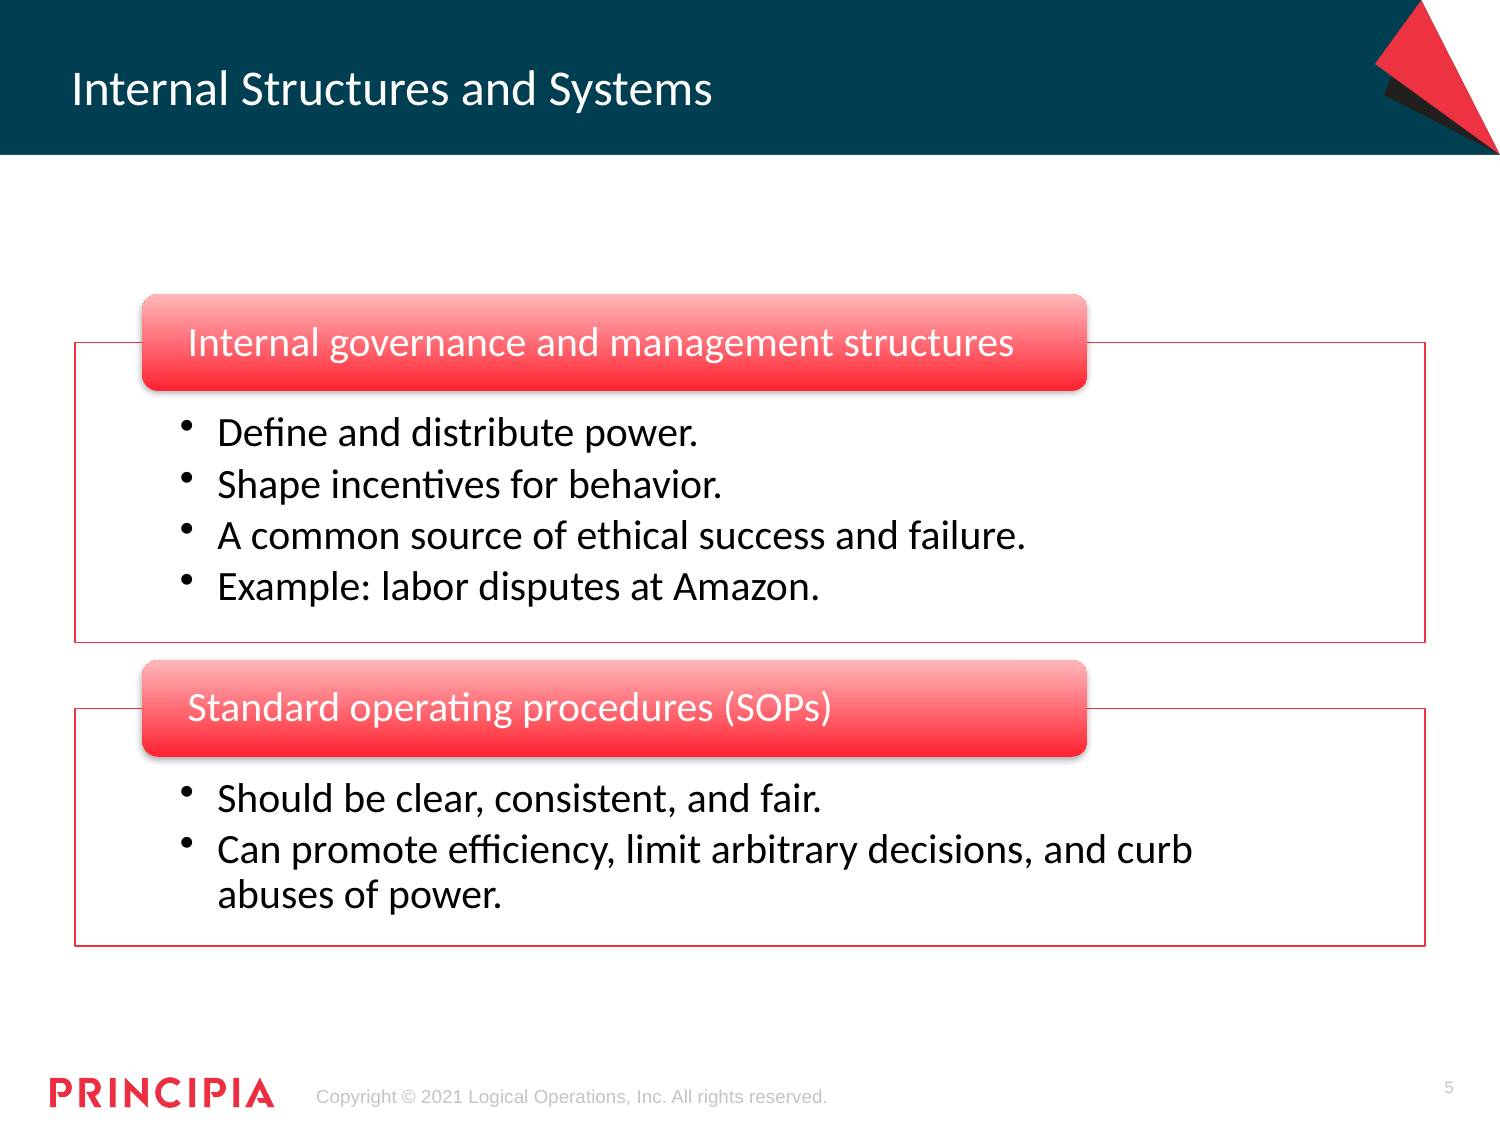

# Internal Structures and Systems
Define and distribute power.
Shape incentives for behavior.
A common source of ethical success and failure.
Example: labor disputes at Amazon.
Internal governance and management structures
Should be clear, consistent, and fair.
Can promote efficiency, limit arbitrary decisions, and curb abuses of power.
Standard operating procedures (SOPs)
5